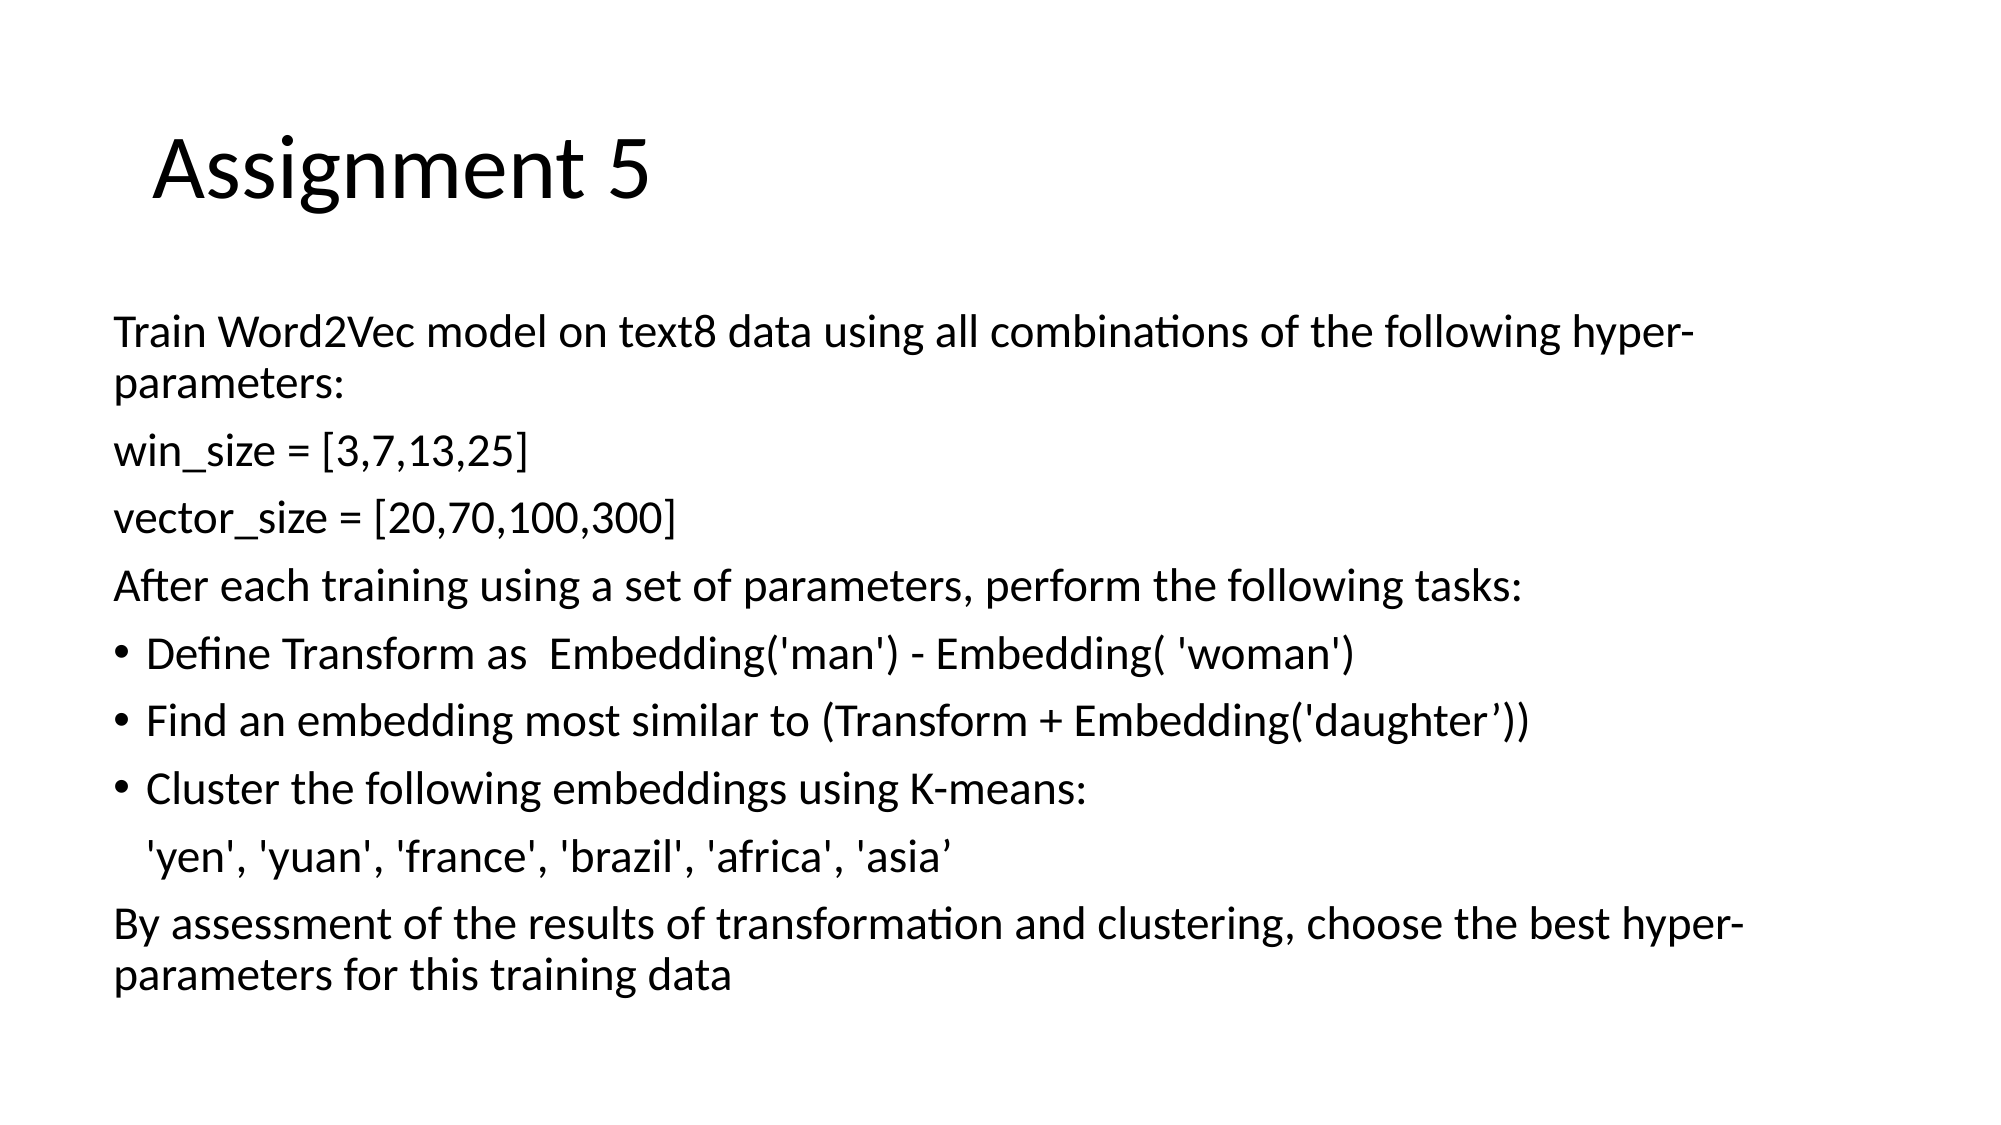

# Assignment 5
Train Word2Vec model on text8 data using all combinations of the following hyper-parameters:
win_size = [3,7,13,25]
vector_size = [20,70,100,300]
After each training using a set of parameters, perform the following tasks:
Define Transform as  Embedding('man') - Embedding( 'woman')
Find an embedding most similar to (Transform + Embedding('daughter’))
Cluster the following embeddings using K-means:
   'yen', 'yuan', 'france', 'brazil', 'africa', 'asia’
By assessment of the results of transformation and clustering, choose the best hyper-parameters for this training data